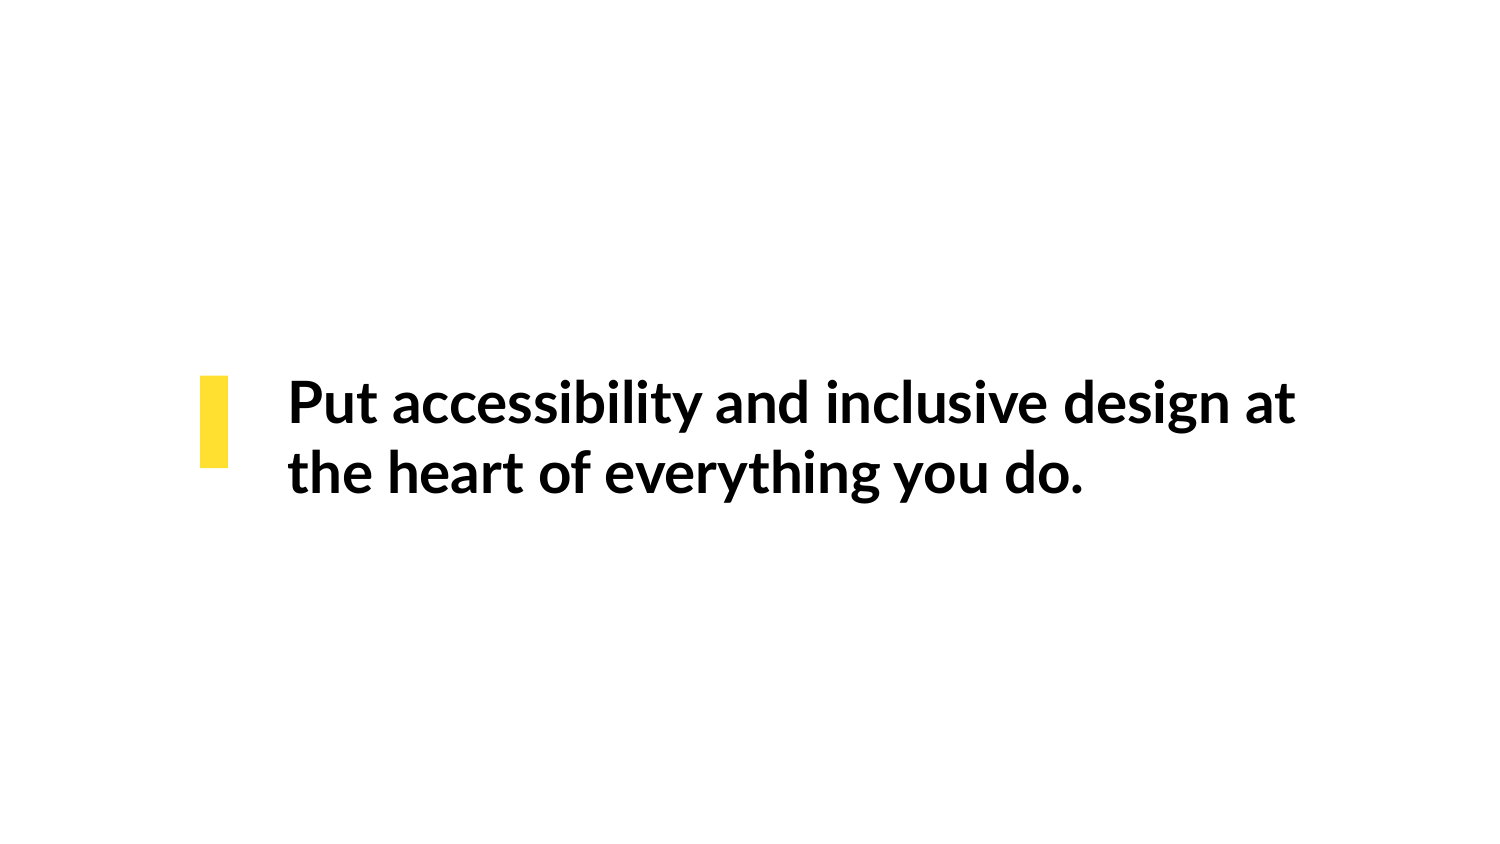

# Put accessibility and inclusive design at the heart of everything you do.